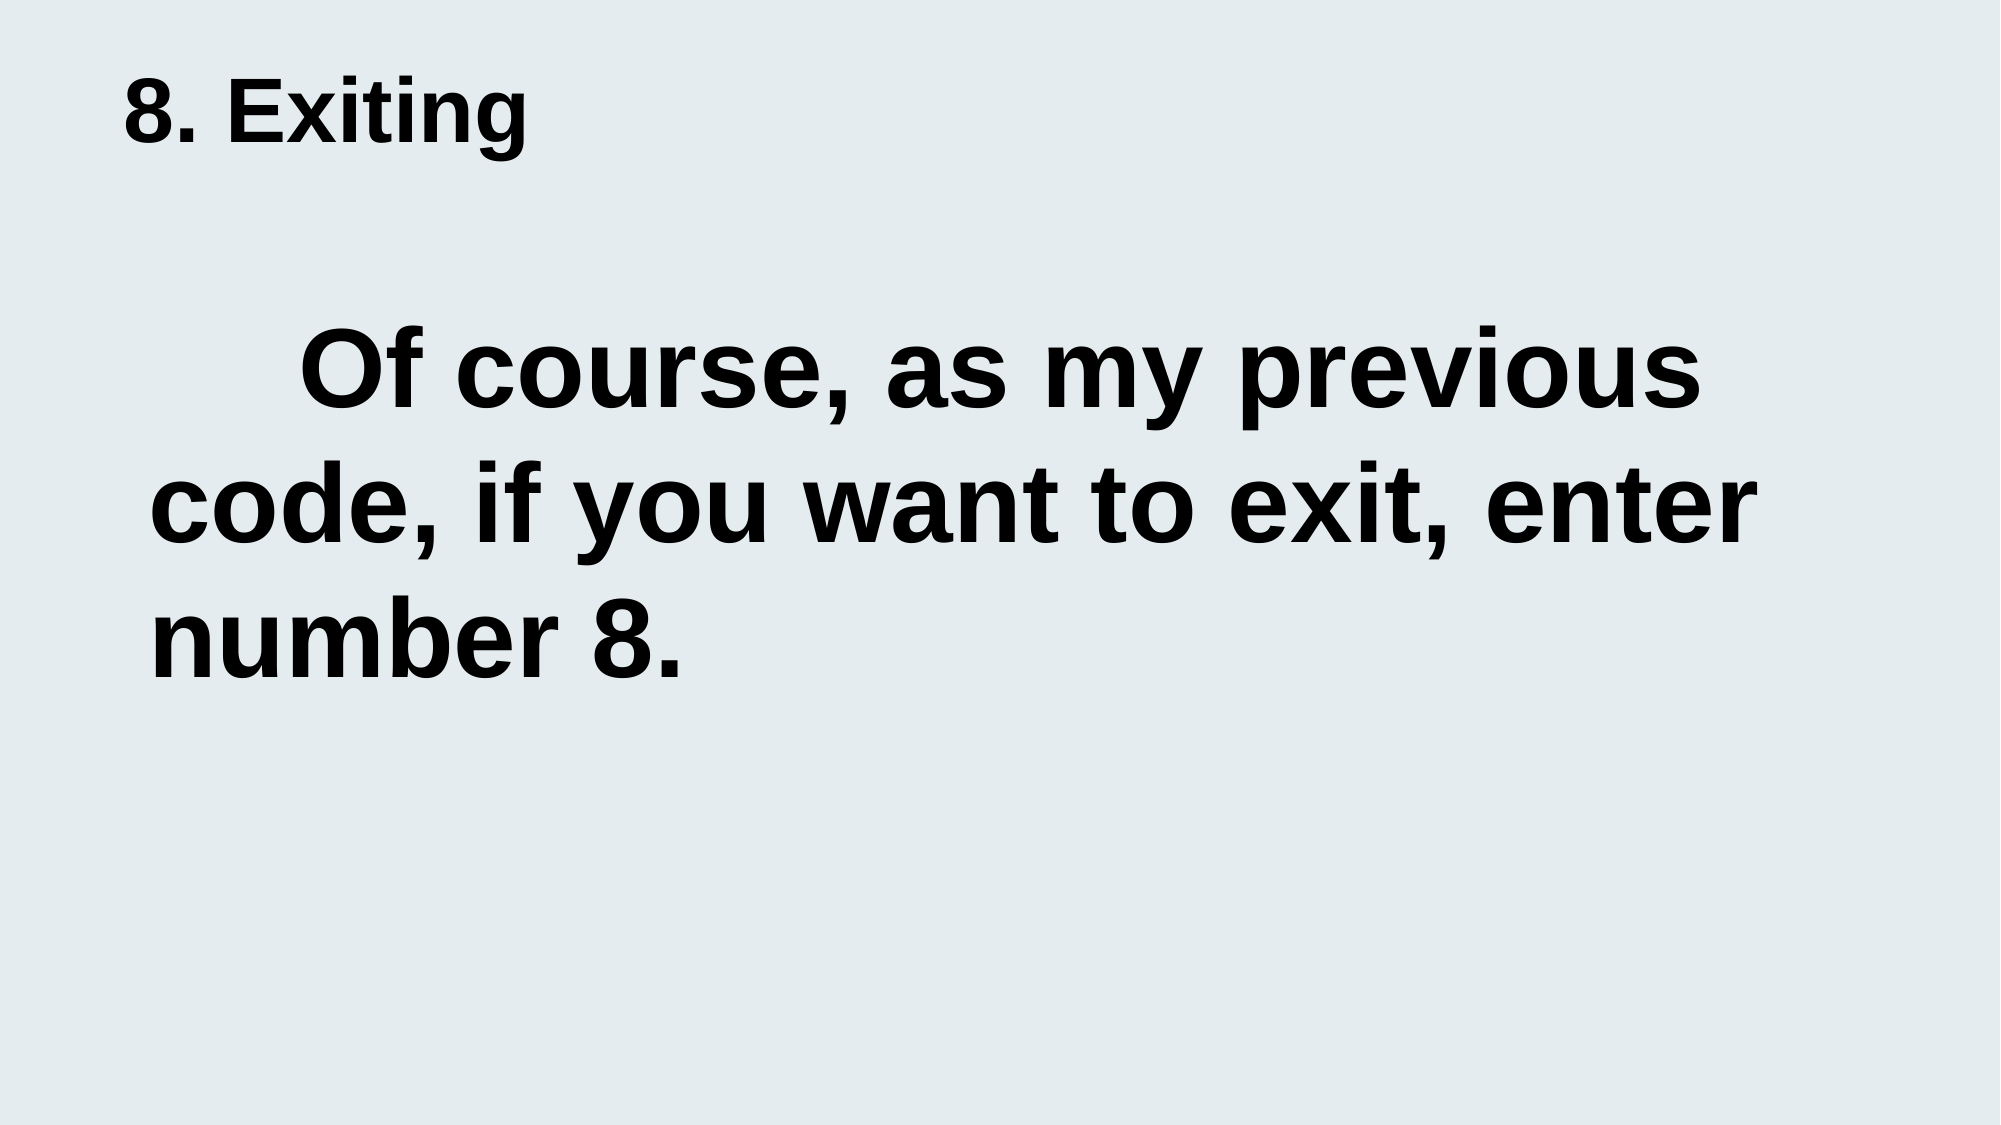

# 8. Exiting
	Of course, as my previous code, if you want to exit, enter number 8.